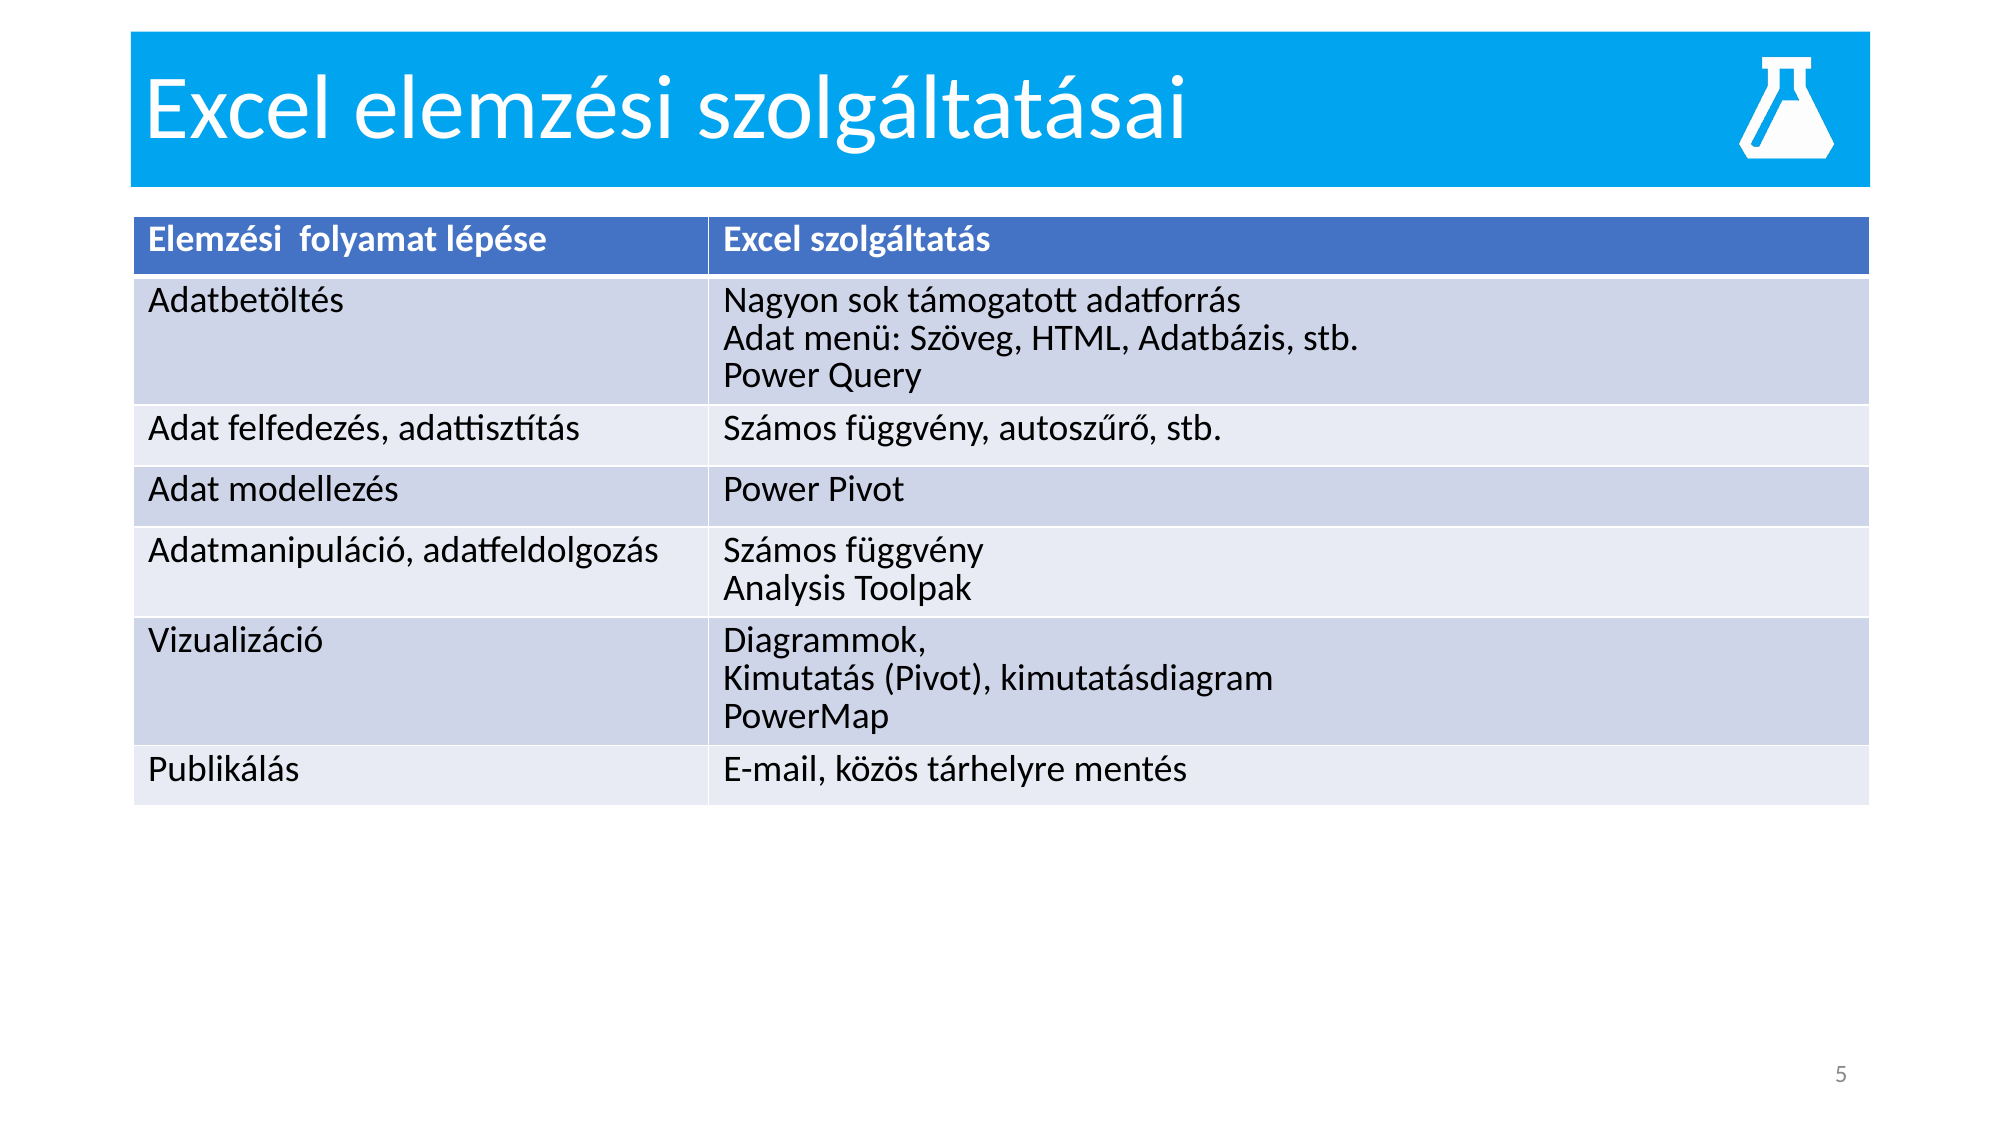

# Excel elemzési szolgáltatásai
| Elemzési folyamat lépése | Excel szolgáltatás |
| --- | --- |
| Adatbetöltés | Nagyon sok támogatott adatforrás Adat menü: Szöveg, HTML, Adatbázis, stb. Power Query |
| Adat felfedezés, adattisztítás | Számos függvény, autoszűrő, stb. |
| Adat modellezés | Power Pivot |
| Adatmanipuláció, adatfeldolgozás | Számos függvény Analysis Toolpak |
| Vizualizáció | Diagrammok, Kimutatás (Pivot), kimutatásdiagram PowerMap |
| Publikálás | E-mail, közös tárhelyre mentés |
5